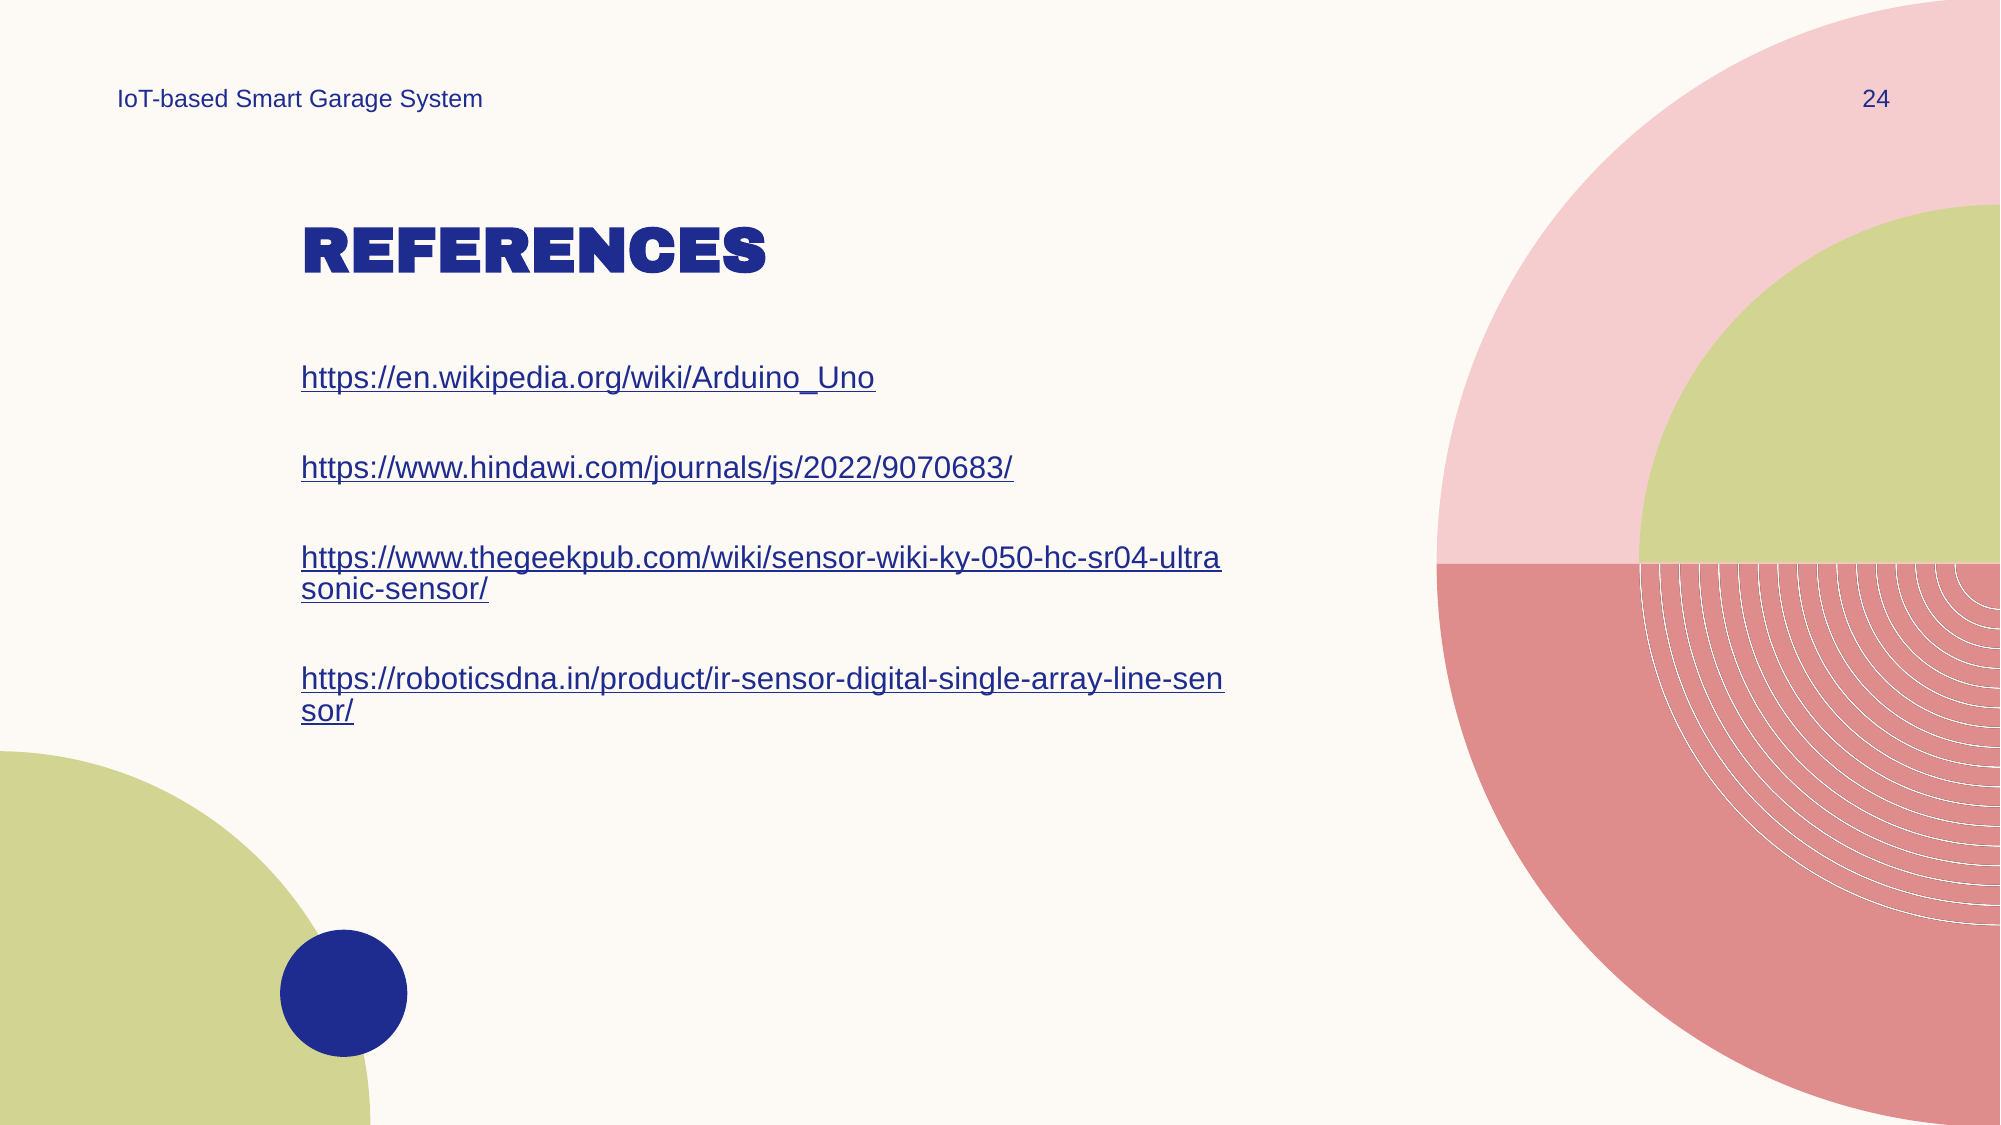

IoT-based Smart Garage System
24
# REFERENCES
https://en.wikipedia.org/wiki/Arduino_Uno

https://www.hindawi.com/journals/js/2022/9070683/

https://www.thegeekpub.com/wiki/sensor-wiki-ky-050-hc-sr04-ultrasonic-sensor/

https://roboticsdna.in/product/ir-sensor-digital-single-array-line-sensor/